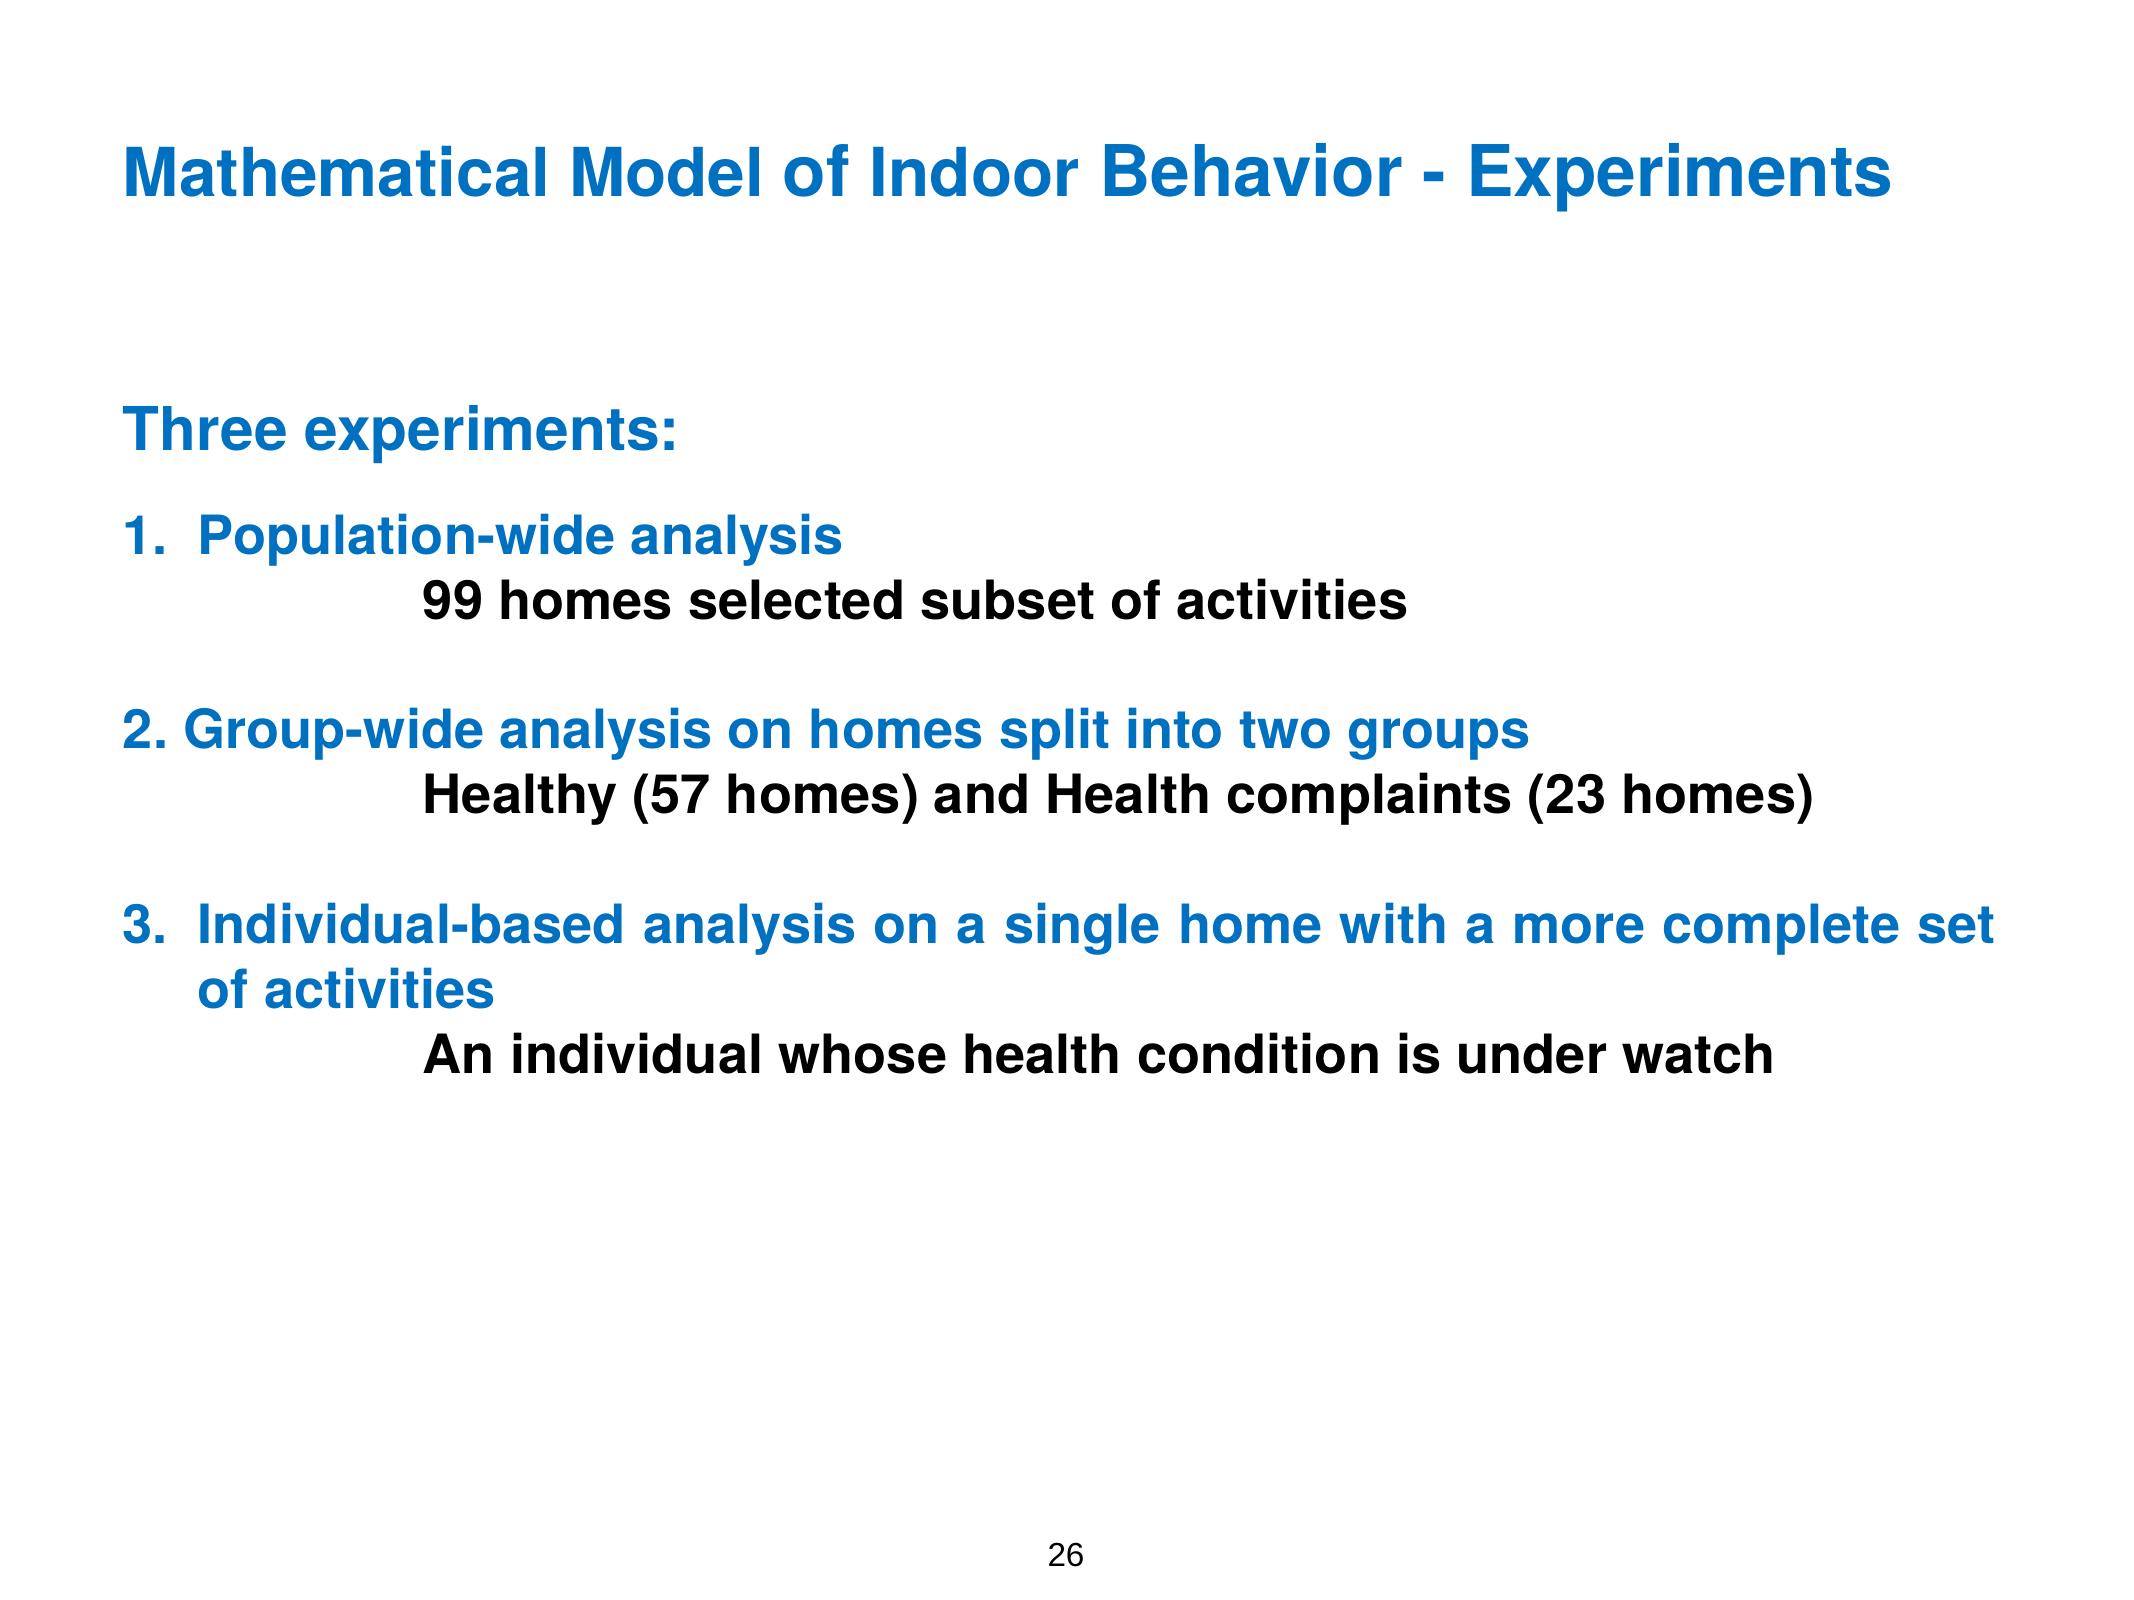

Mathematical Model of Indoor Behavior - Experiments
Three experiments:

Population-wide analysis
		99 homes selected subset of activities

2. Group-wide analysis on homes split into two groups
		Healthy (57 homes) and Health complaints (23 homes)

Individual-based analysis on a single home with a more complete set of activities
		An individual whose health condition is under watch

26